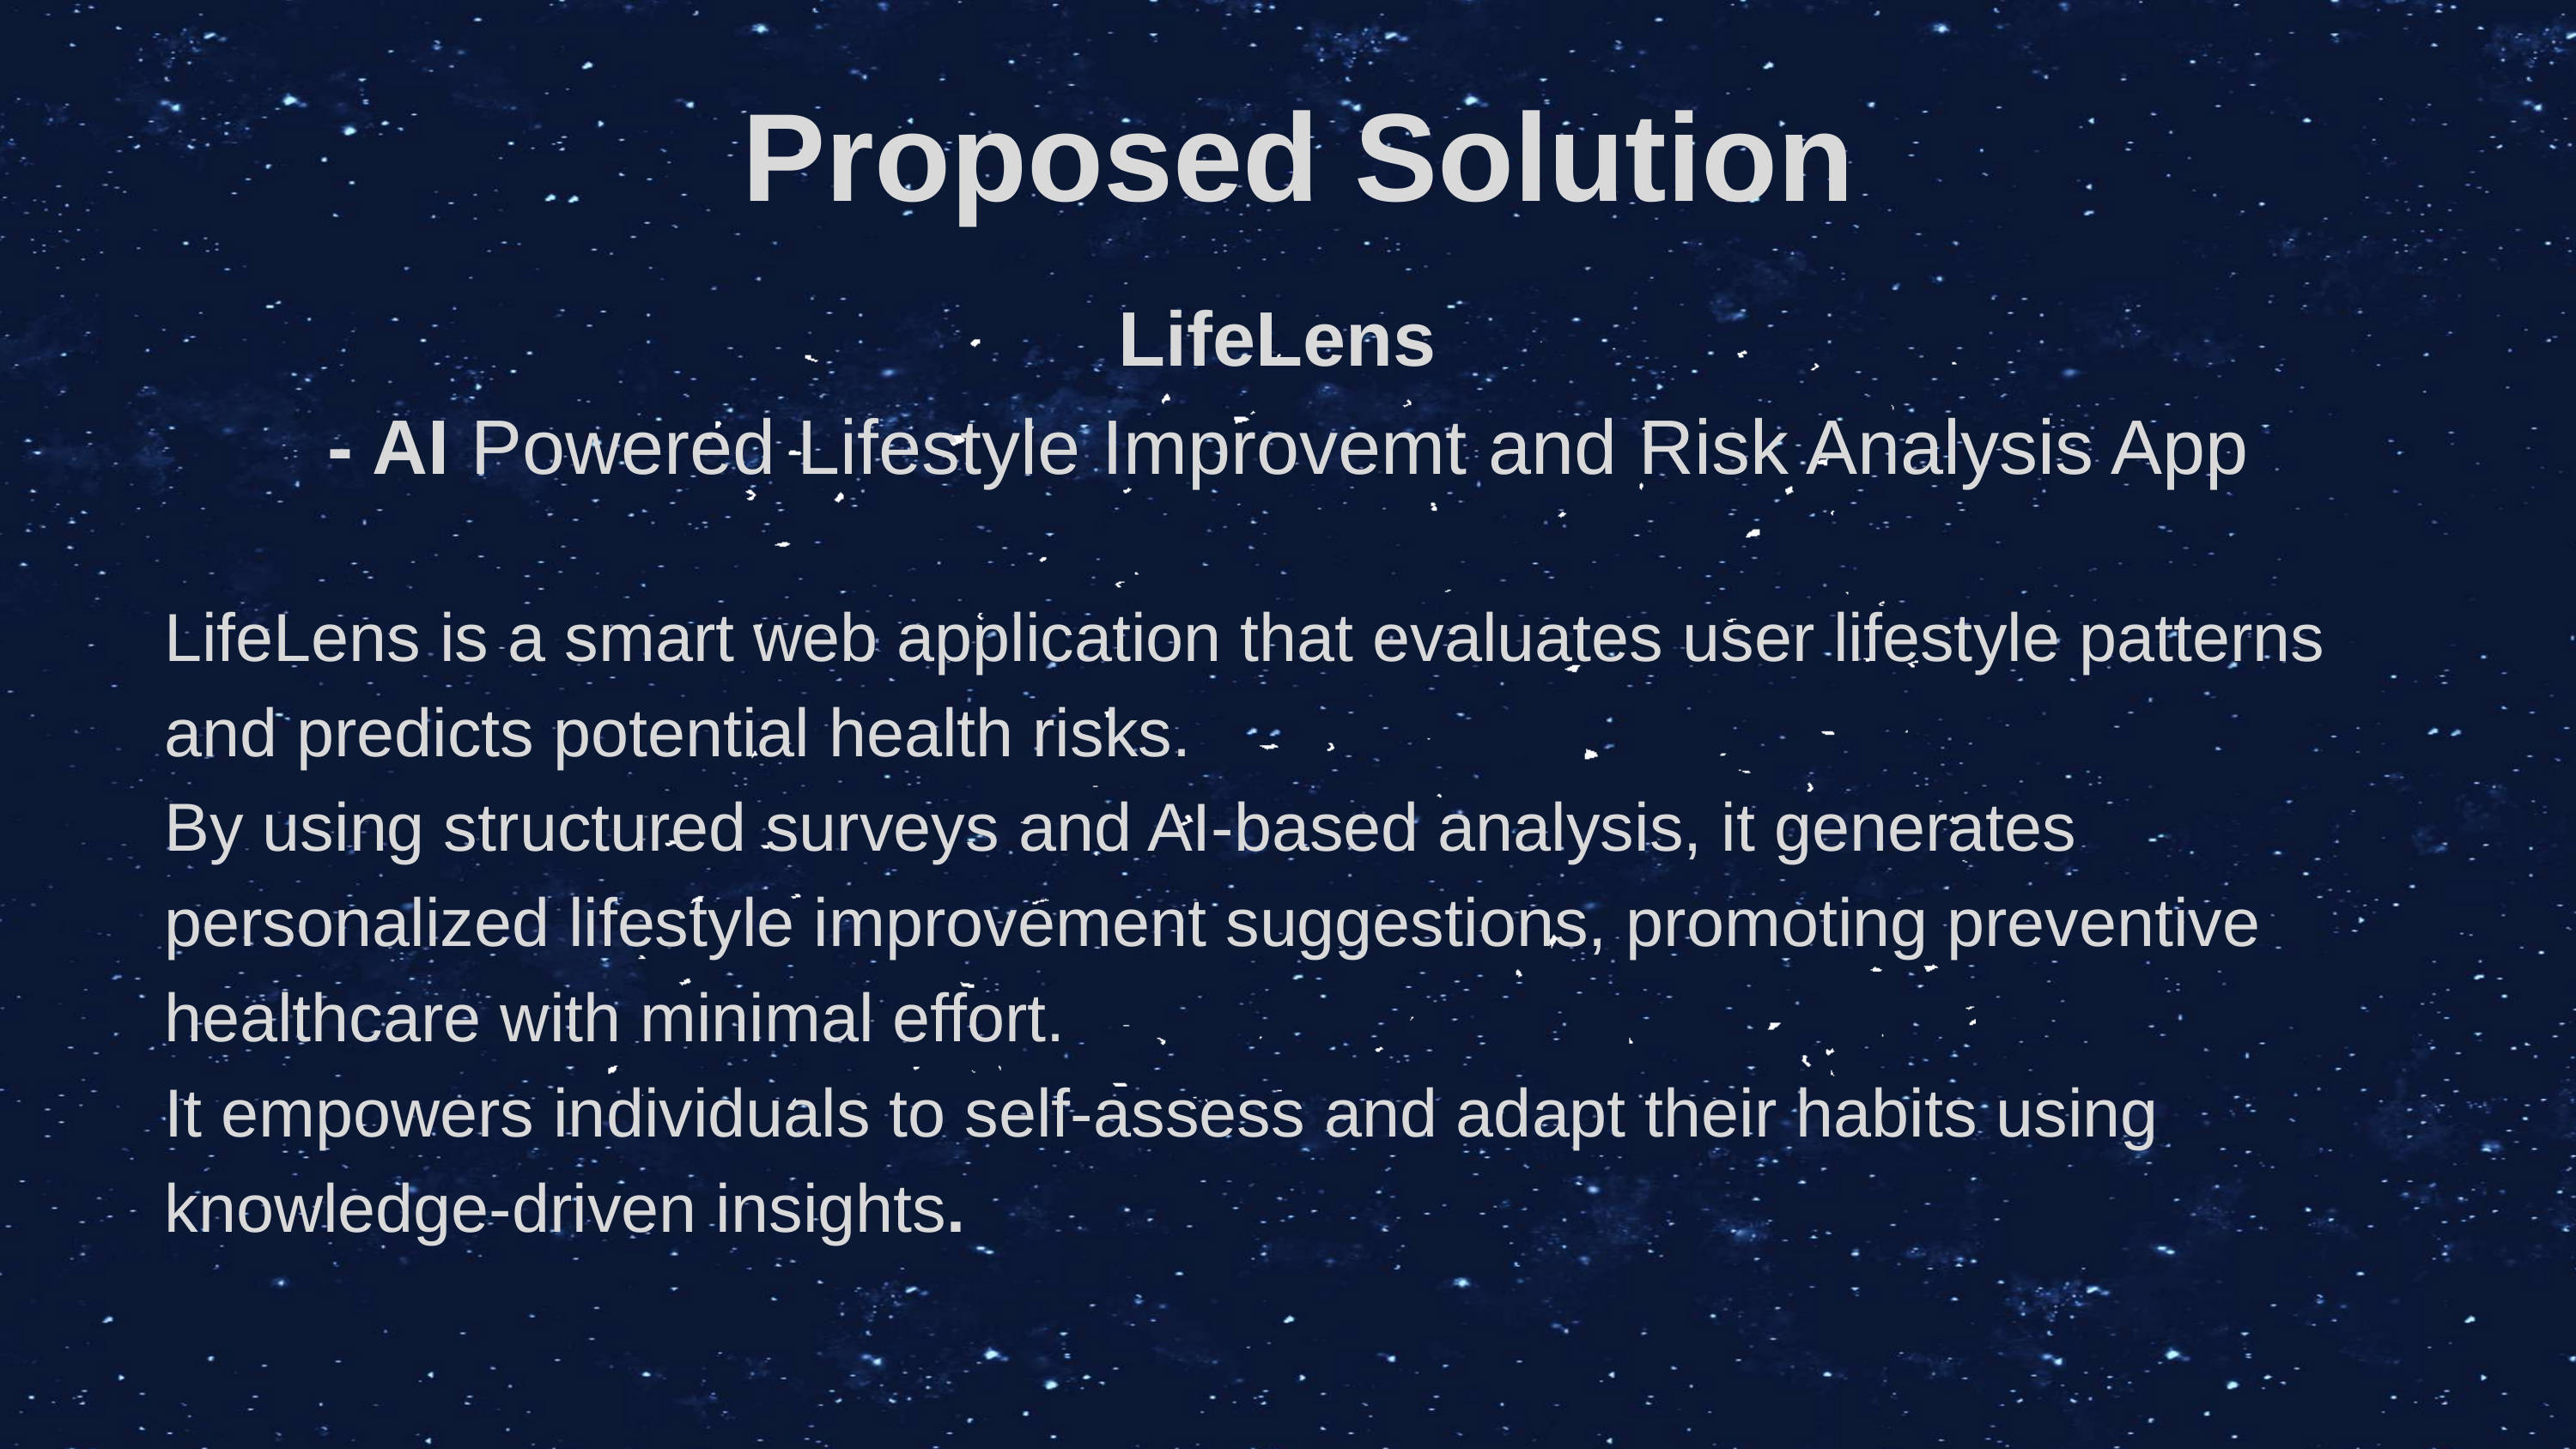

Proposed Solution
LifeLens
- AI Powered Lifestyle Improvemt and Risk Analysis App

LifeLens is a smart web application that evaluates user lifestyle patterns and predicts potential health risks.
By using structured surveys and AI-based analysis, it generates personalized lifestyle improvement suggestions, promoting preventive healthcare with minimal effort.
It empowers individuals to self-assess and adapt their habits using knowledge-driven insights.